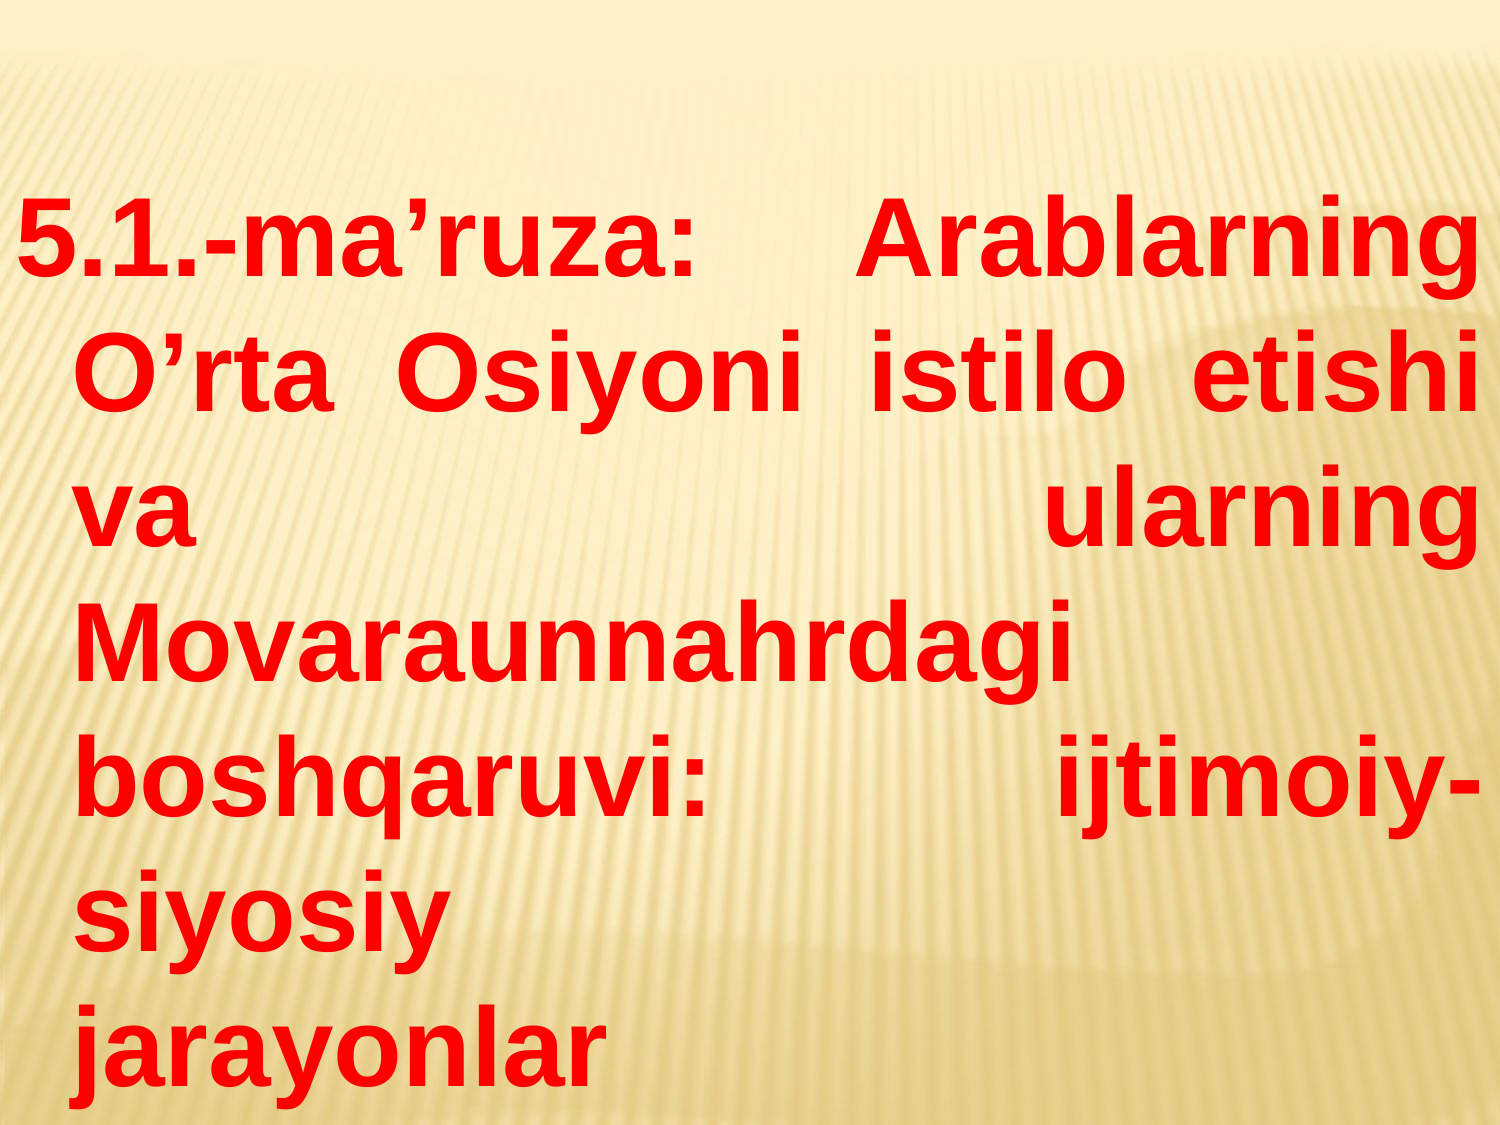

5.1.-ma’ruza: Arablarning O’rta Osiyoni istilo etishi va ularning Movaraunnahrdagi boshqaruvi: ijtimoiy-siyosiy                                  jarayonlar

Ma’ruzachi:   Nazirov Baxtiyor Safarovich